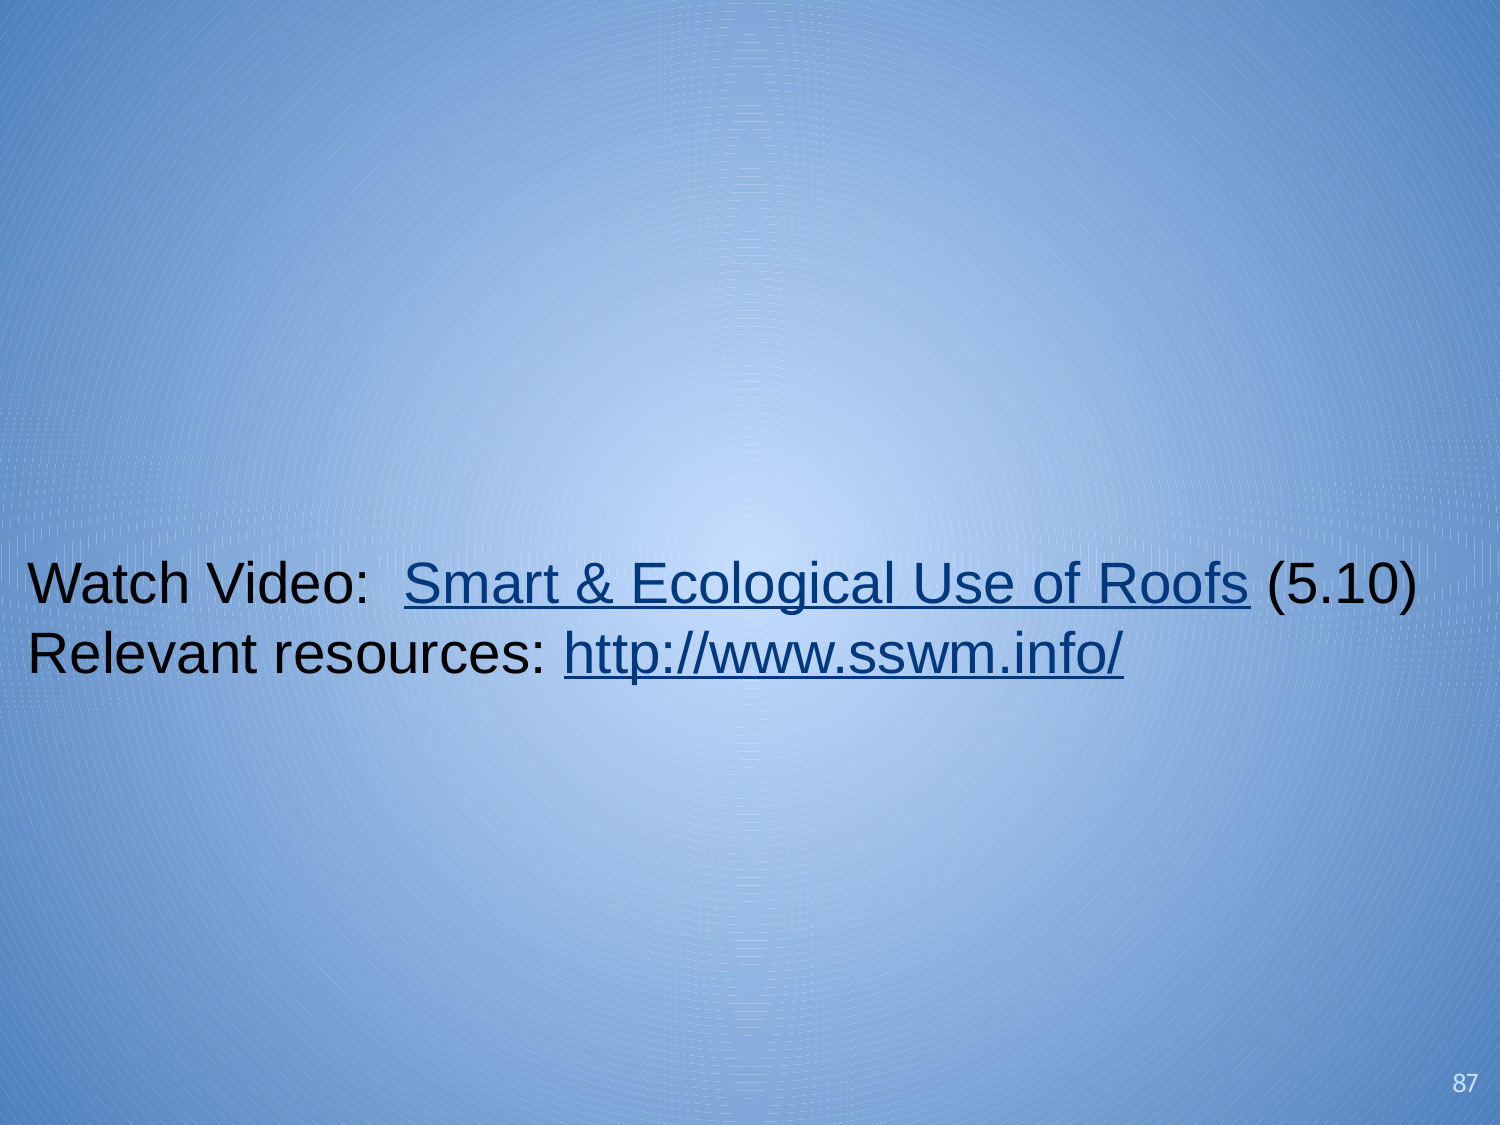

Watch Video:  Smart & Ecological Use of Roofs (5.10)
Relevant resources: http://www.sswm.info/

87